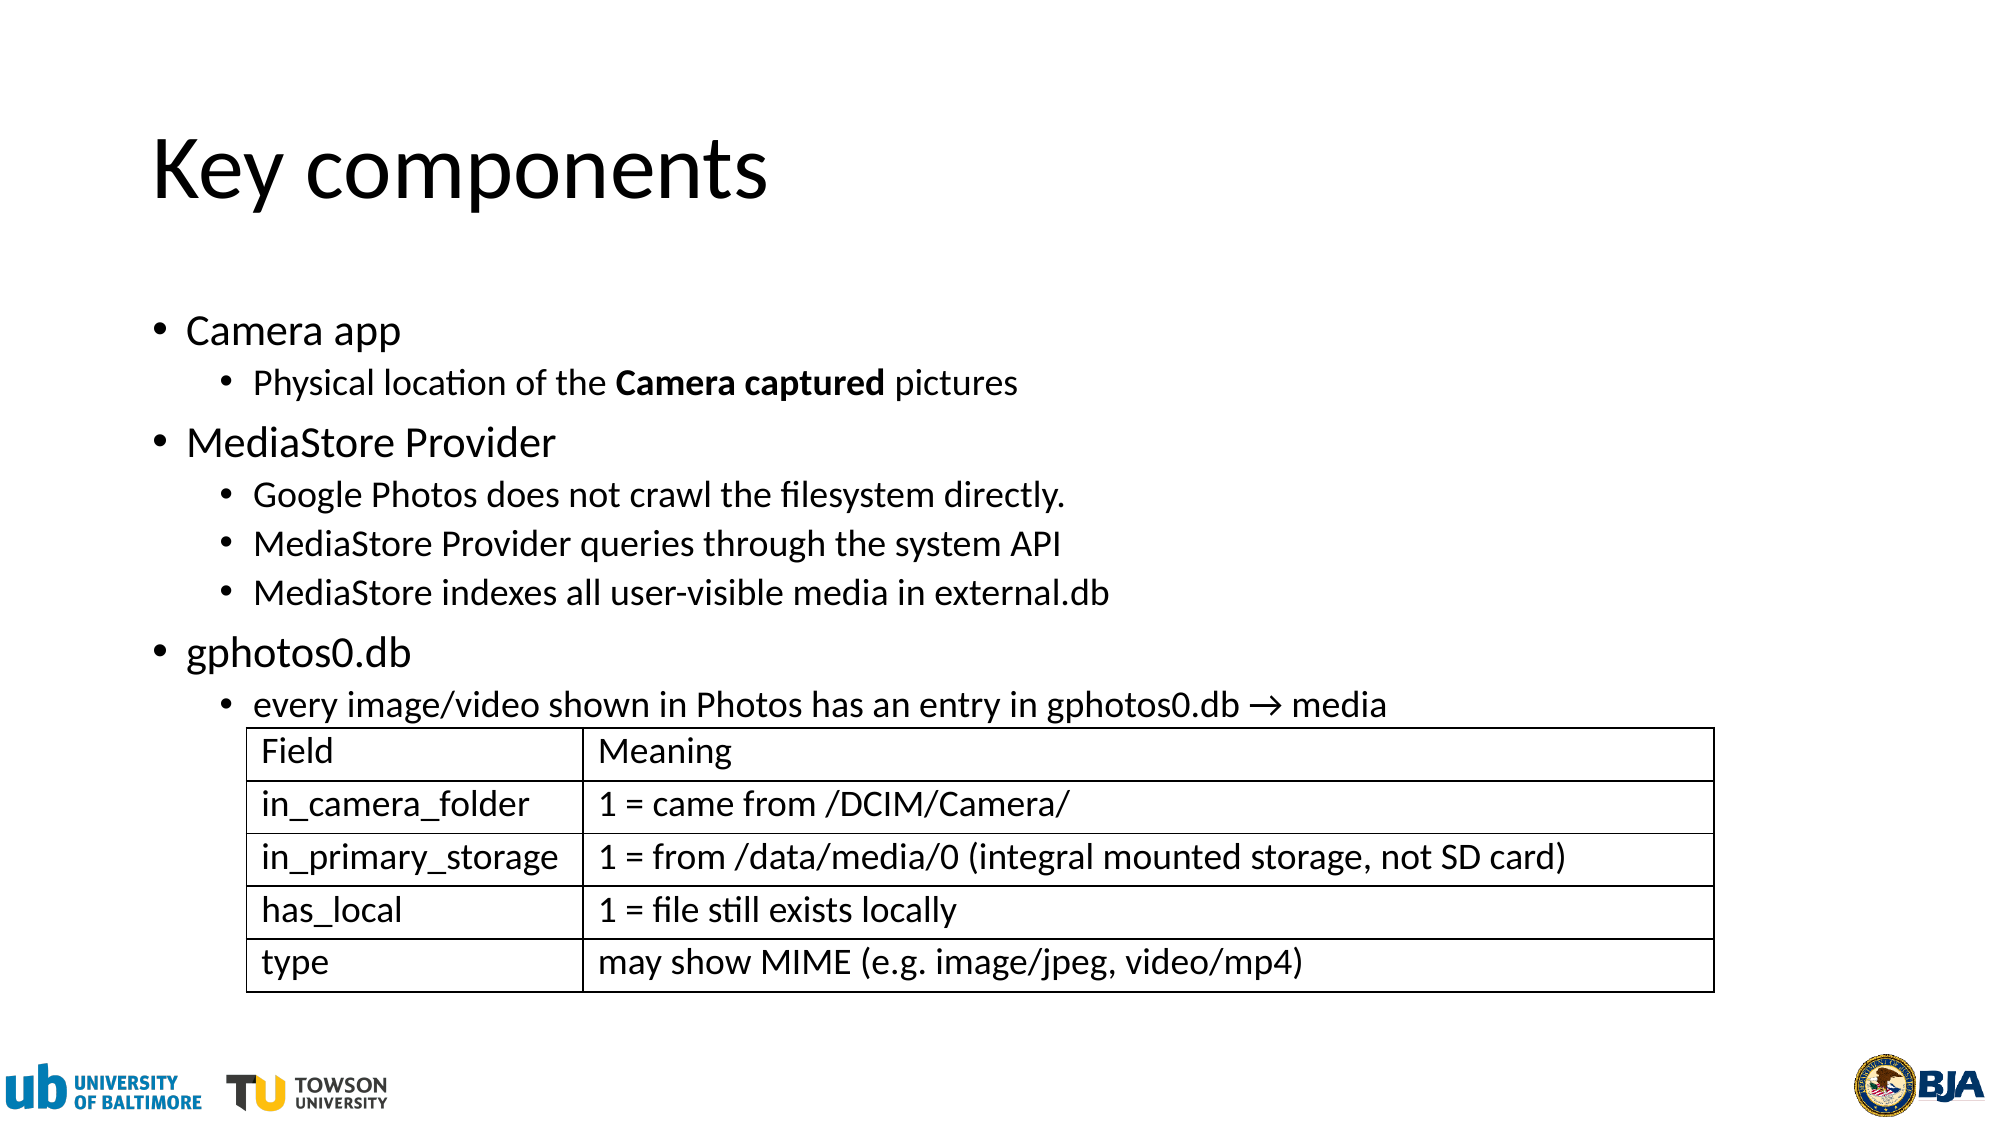

# Key components
Camera app
Physical location of the Camera captured pictures
MediaStore Provider
Google Photos does not crawl the filesystem directly.
MediaStore Provider queries through the system API
MediaStore indexes all user-visible media in external.db
gphotos0.db
every image/video shown in Photos has an entry in gphotos0.db → media
| Field | Meaning |
| --- | --- |
| in\_camera\_folder | 1 = came from /DCIM/Camera/ |
| in\_primary\_storage | 1 = from /data/media/0 (integral mounted storage, not SD card) |
| has\_local | 1 = file still exists locally |
| type | may show MIME (e.g. image/jpeg, video/mp4) |